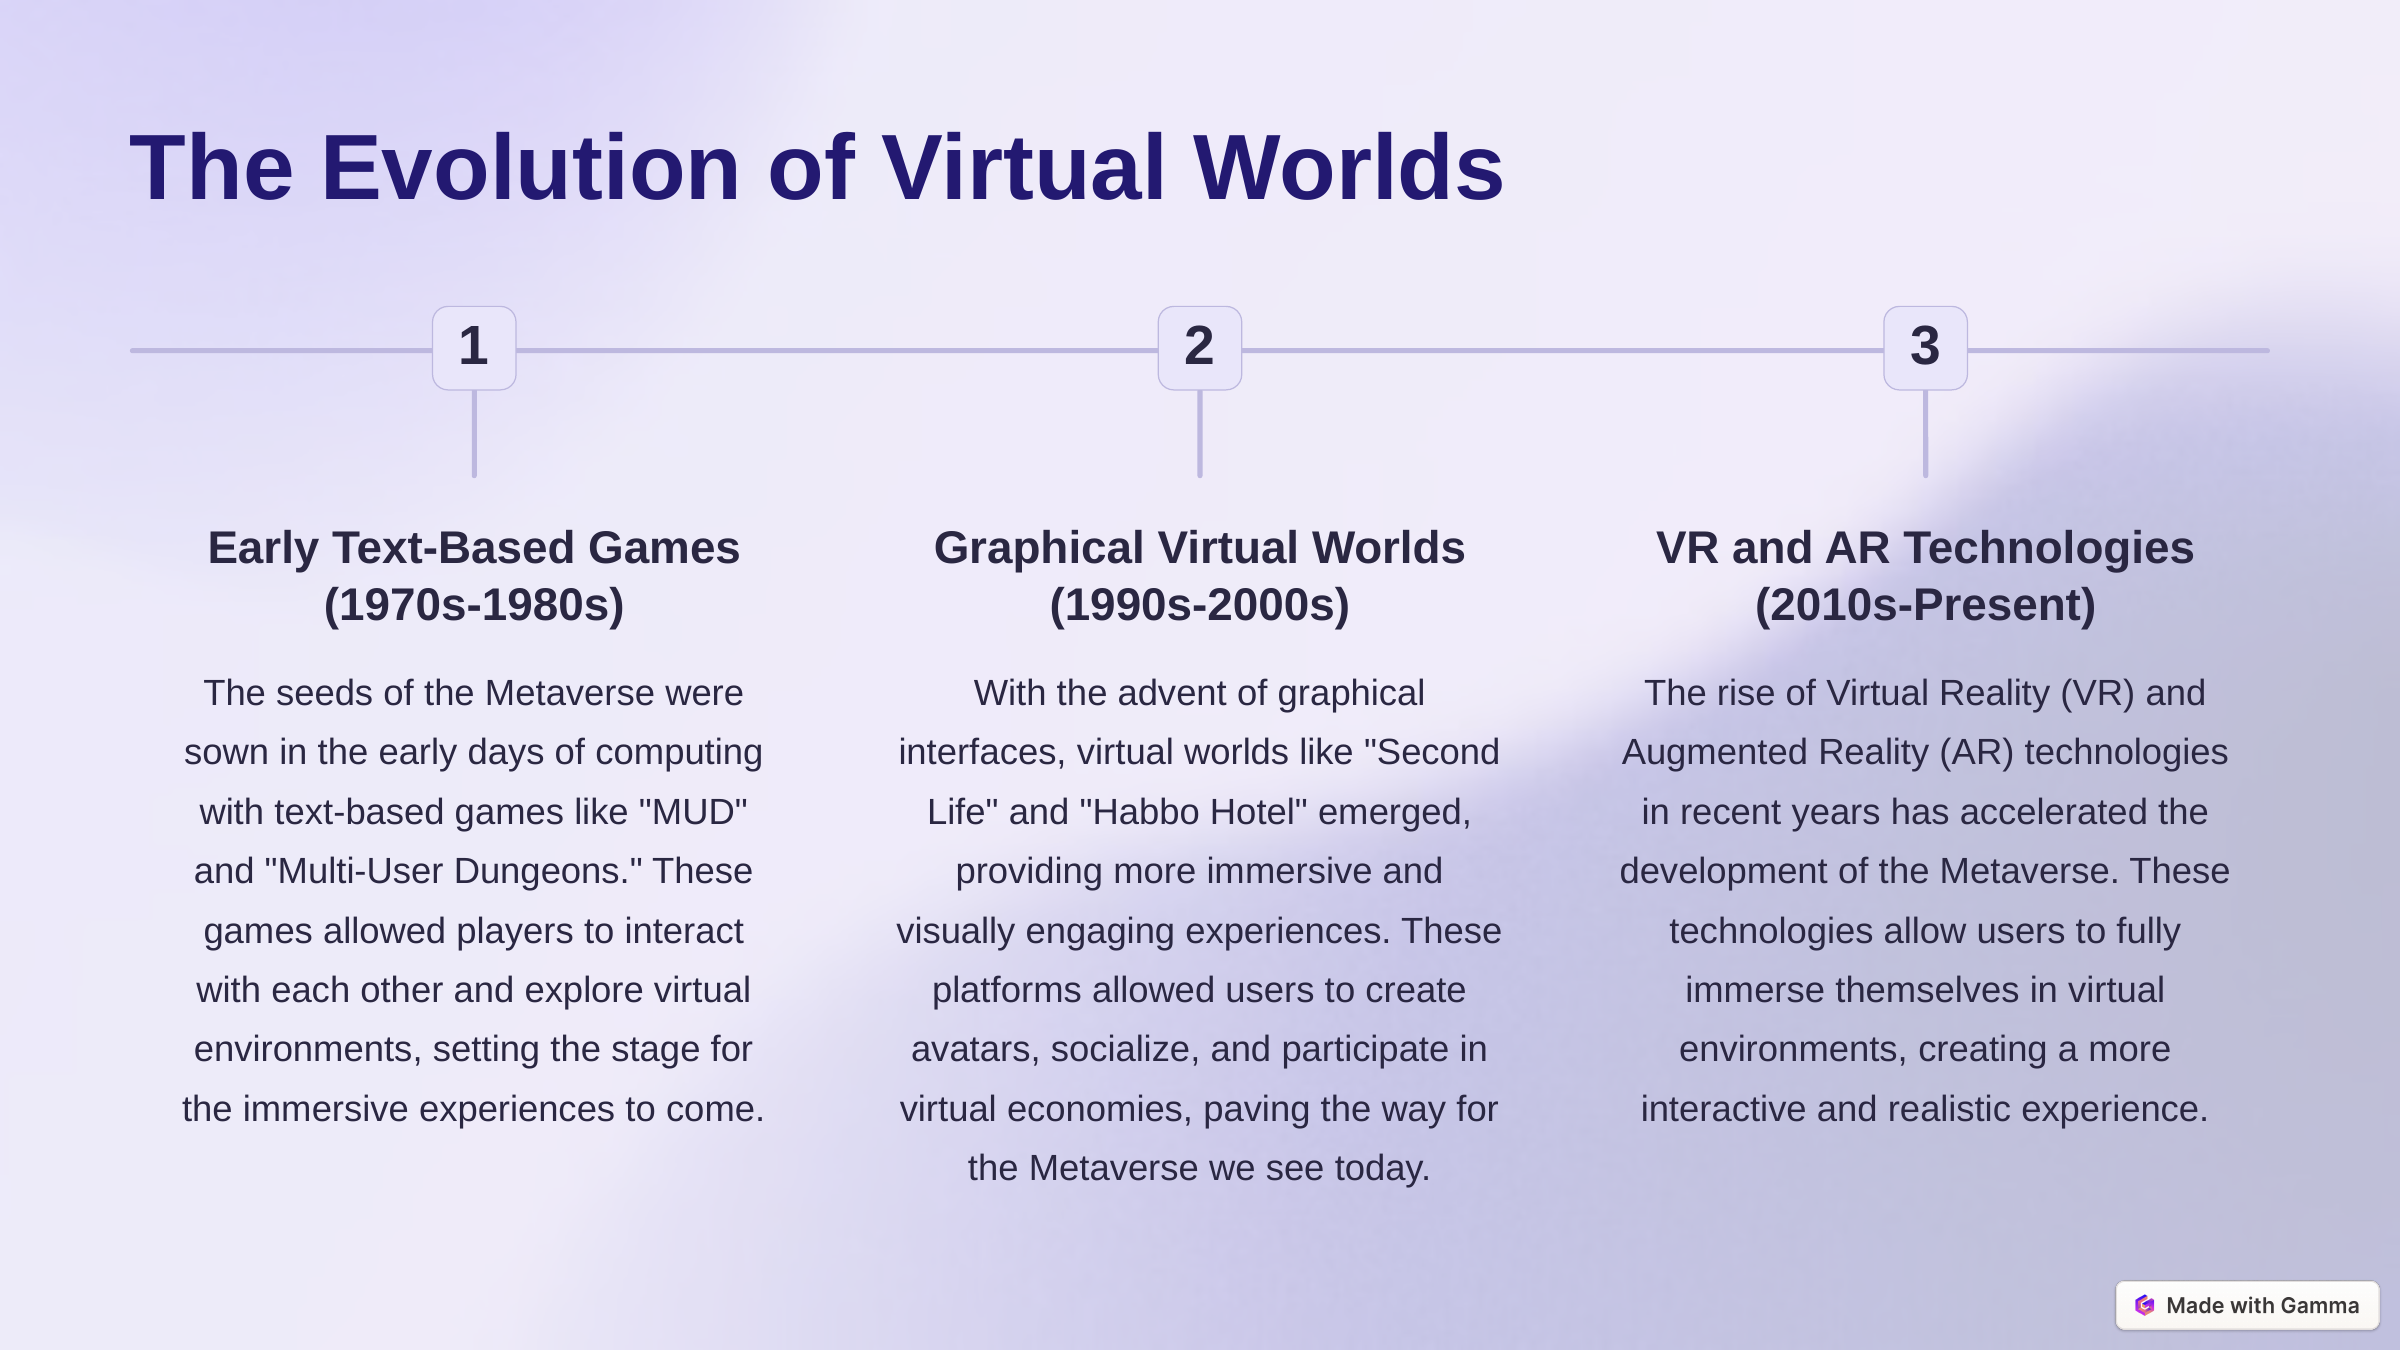

The Evolution of Virtual Worlds

1
2
3

Early Text-Based Games (1970s-1980s)
Graphical Virtual Worlds (1990s-2000s)
VR and AR Technologies (2010s-Present)
The seeds of the Metaverse were sown in the early days of computing with text-based games like "MUD" and "Multi-User Dungeons." These games allowed players to interact with each other and explore virtual environments, setting the stage for the immersive experiences to come.
With the advent of graphical interfaces, virtual worlds like "Second Life" and "Habbo Hotel" emerged, providing more immersive and visually engaging experiences. These platforms allowed users to create avatars, socialize, and participate in virtual economies, paving the way for the Metaverse we see today.
The rise of Virtual Reality (VR) and Augmented Reality (AR) technologies in recent years has accelerated the development of the Metaverse. These technologies allow users to fully immerse themselves in virtual environments, creating a more interactive and realistic experience.